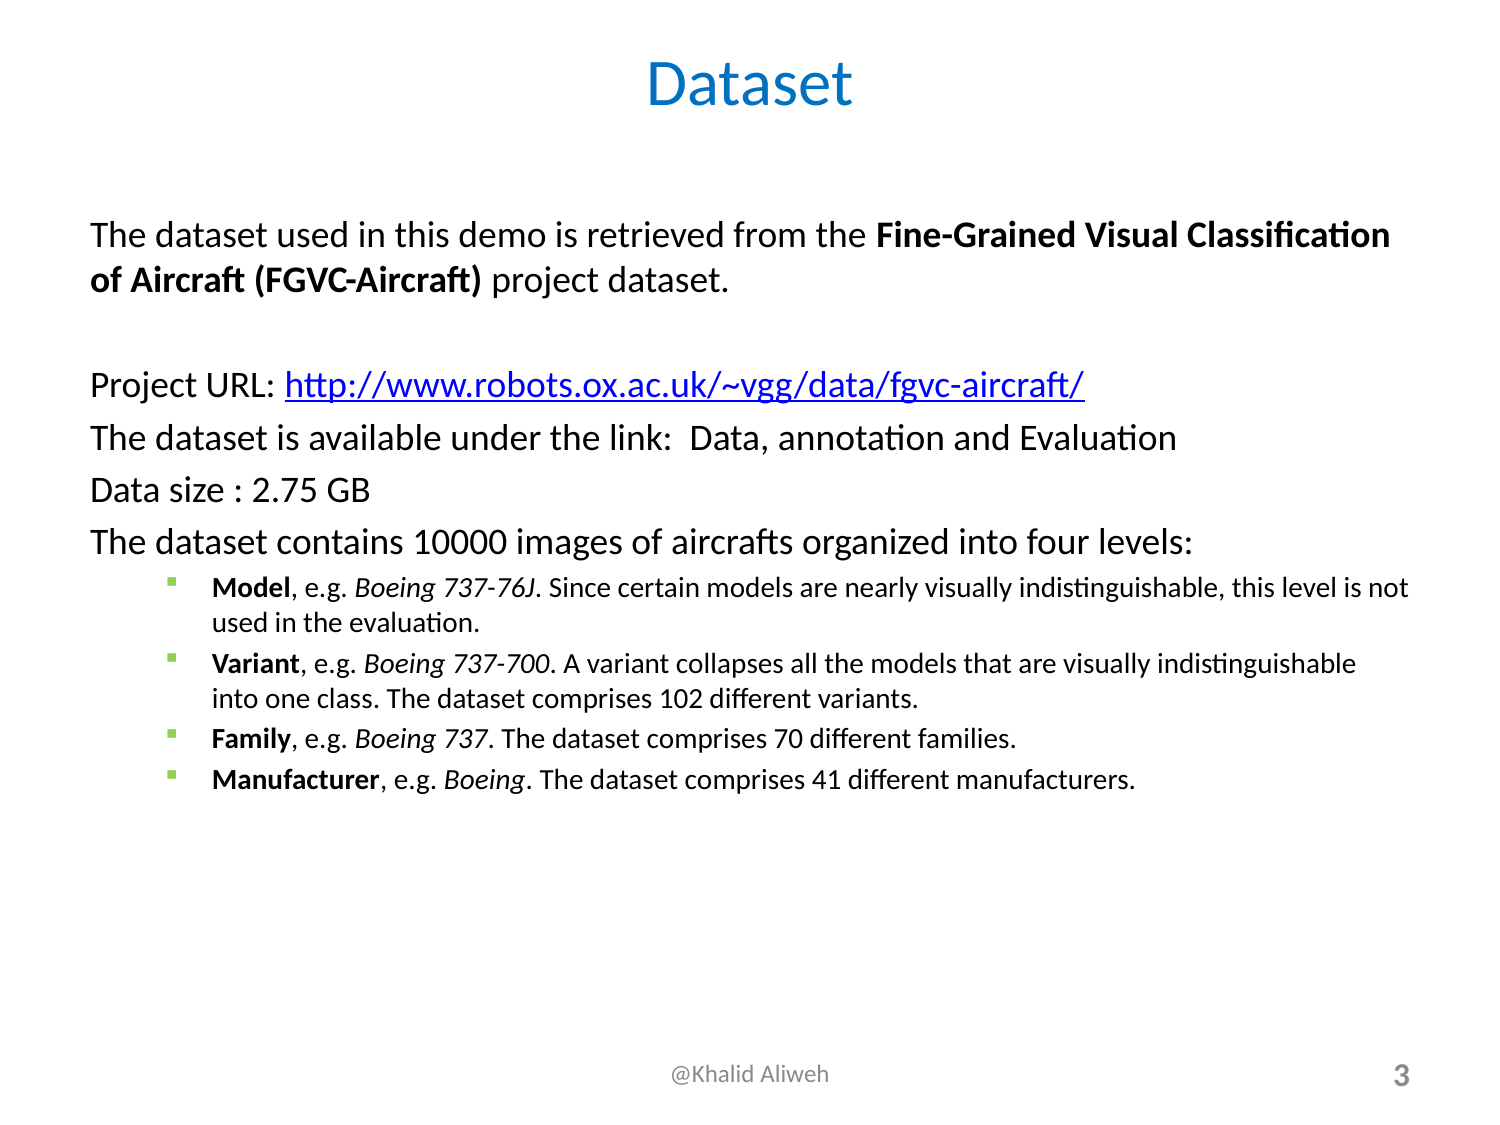

# Dataset

The dataset used in this demo is retrieved from the Fine-Grained Visual Classification of Aircraft (FGVC-Aircraft) project dataset.

Project URL: http://www.robots.ox.ac.uk/~vgg/data/fgvc-aircraft/
The dataset is available under the link:  Data, annotation and Evaluation
Data size : 2.75 GB
The dataset contains 10000 images of aircrafts organized into four levels:
Model, e.g. Boeing 737-76J. Since certain models are nearly visually indistinguishable, this level is not used in the evaluation.
Variant, e.g. Boeing 737-700. A variant collapses all the models that are visually indistinguishable into one class. The dataset comprises 102 different variants.
Family, e.g. Boeing 737. The dataset comprises 70 different families.
Manufacturer, e.g. Boeing. The dataset comprises 41 different manufacturers.

@Khalid Aliweh
3